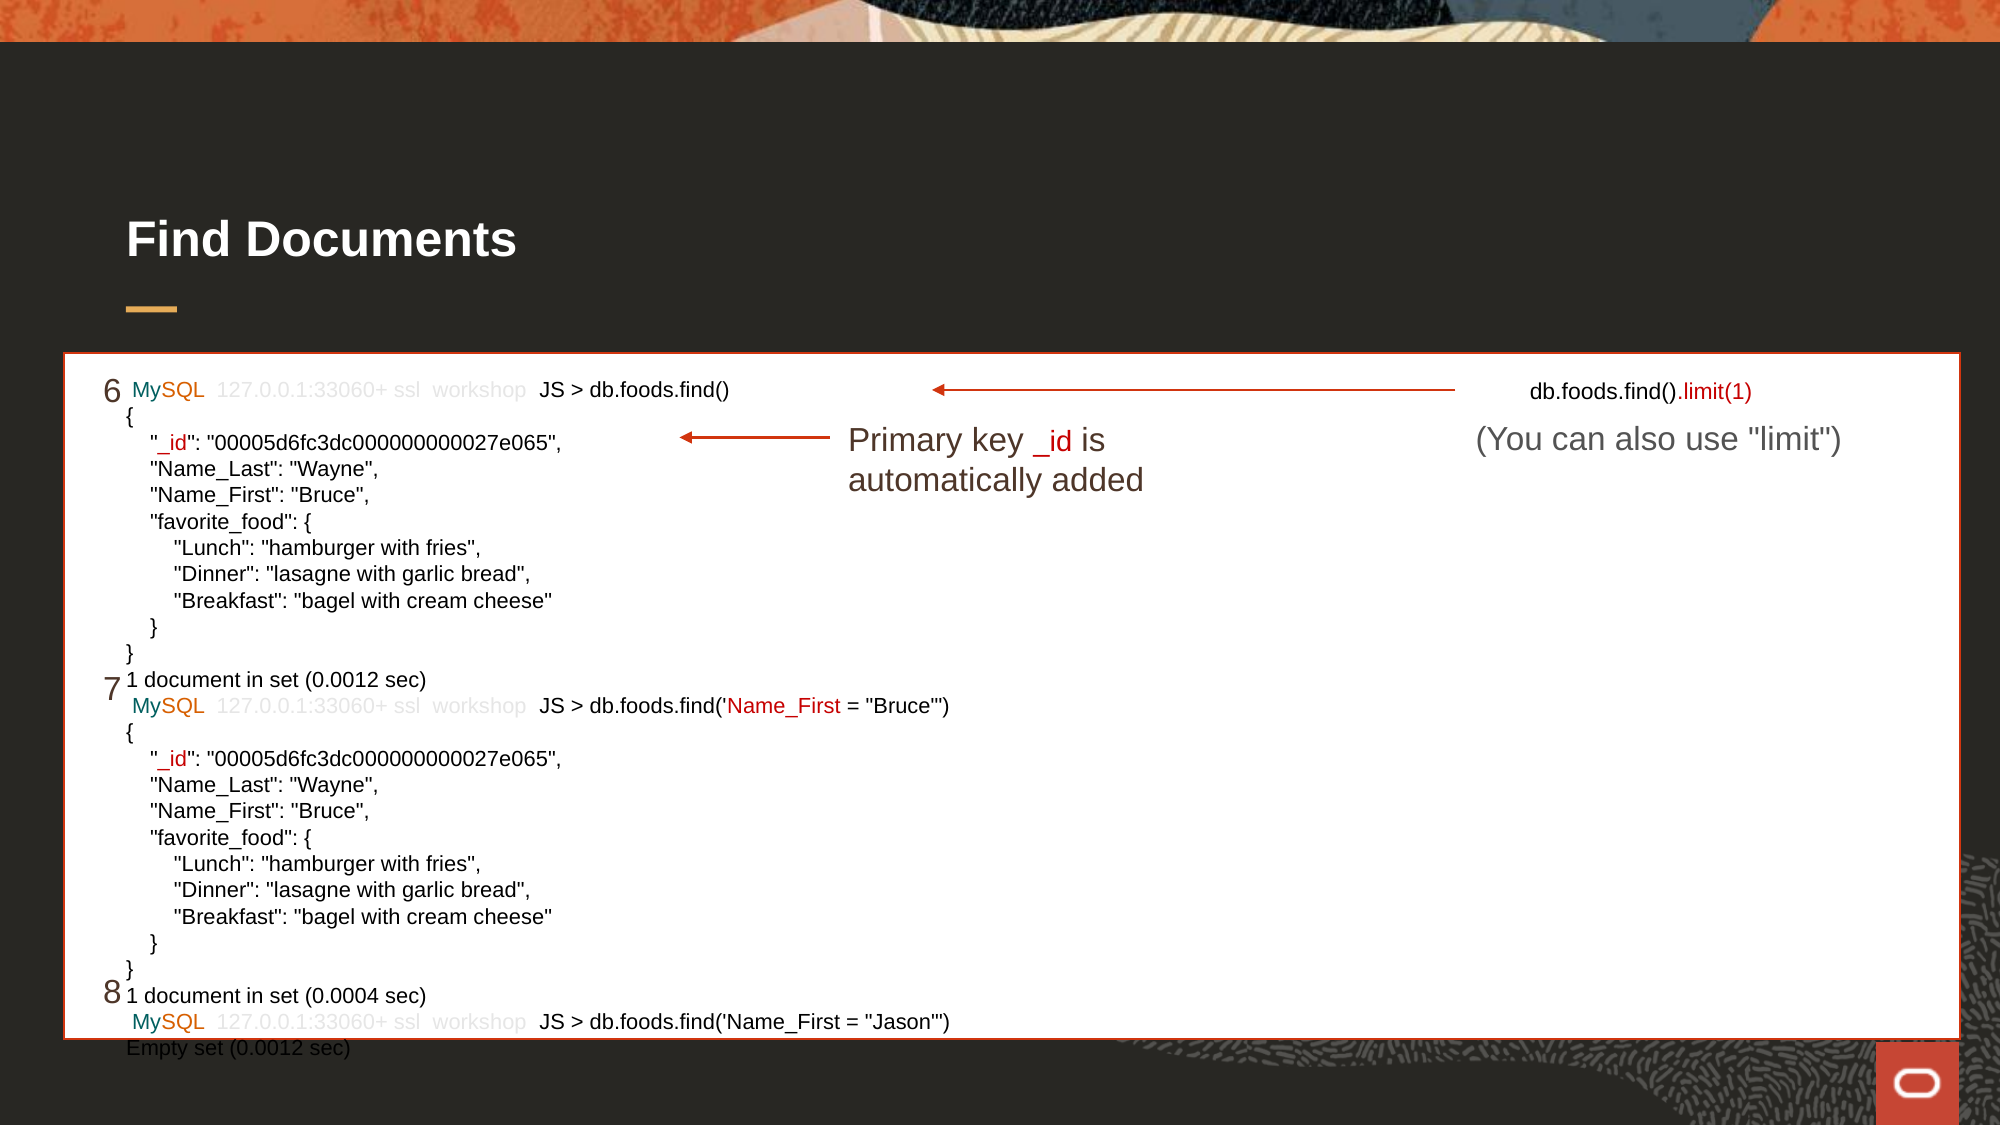

# Find Documents

6

7

8
db.foods.find().limit(1)
 MySQL  127.0.0.1:33060+ ssl  workshop  JS > db.foods.find()
{
    "_id": "00005d6fc3dc000000000027e065",
    "Name_Last": "Wayne",
    "Name_First": "Bruce",
    "favorite_food": {
        "Lunch": "hamburger with fries",
        "Dinner": "lasagne with garlic bread",
        "Breakfast": "bagel with cream cheese"
    }
}
1 document in set (0.0012 sec)
 MySQL  127.0.0.1:33060+ ssl  workshop  JS > db.foods.find('Name_First = "Bruce"')
{
    "_id": "00005d6fc3dc000000000027e065",
    "Name_Last": "Wayne",
    "Name_First": "Bruce",
    "favorite_food": {
        "Lunch": "hamburger with fries",
        "Dinner": "lasagne with garlic bread",
        "Breakfast": "bagel with cream cheese"
    }
}
1 document in set (0.0004 sec)
 MySQL  127.0.0.1:33060+ ssl  workshop  JS > db.foods.find('Name_First = "Jason"')
Empty set (0.0012 sec)

(You can also use "limit")
Primary key _id is
automatically added

61